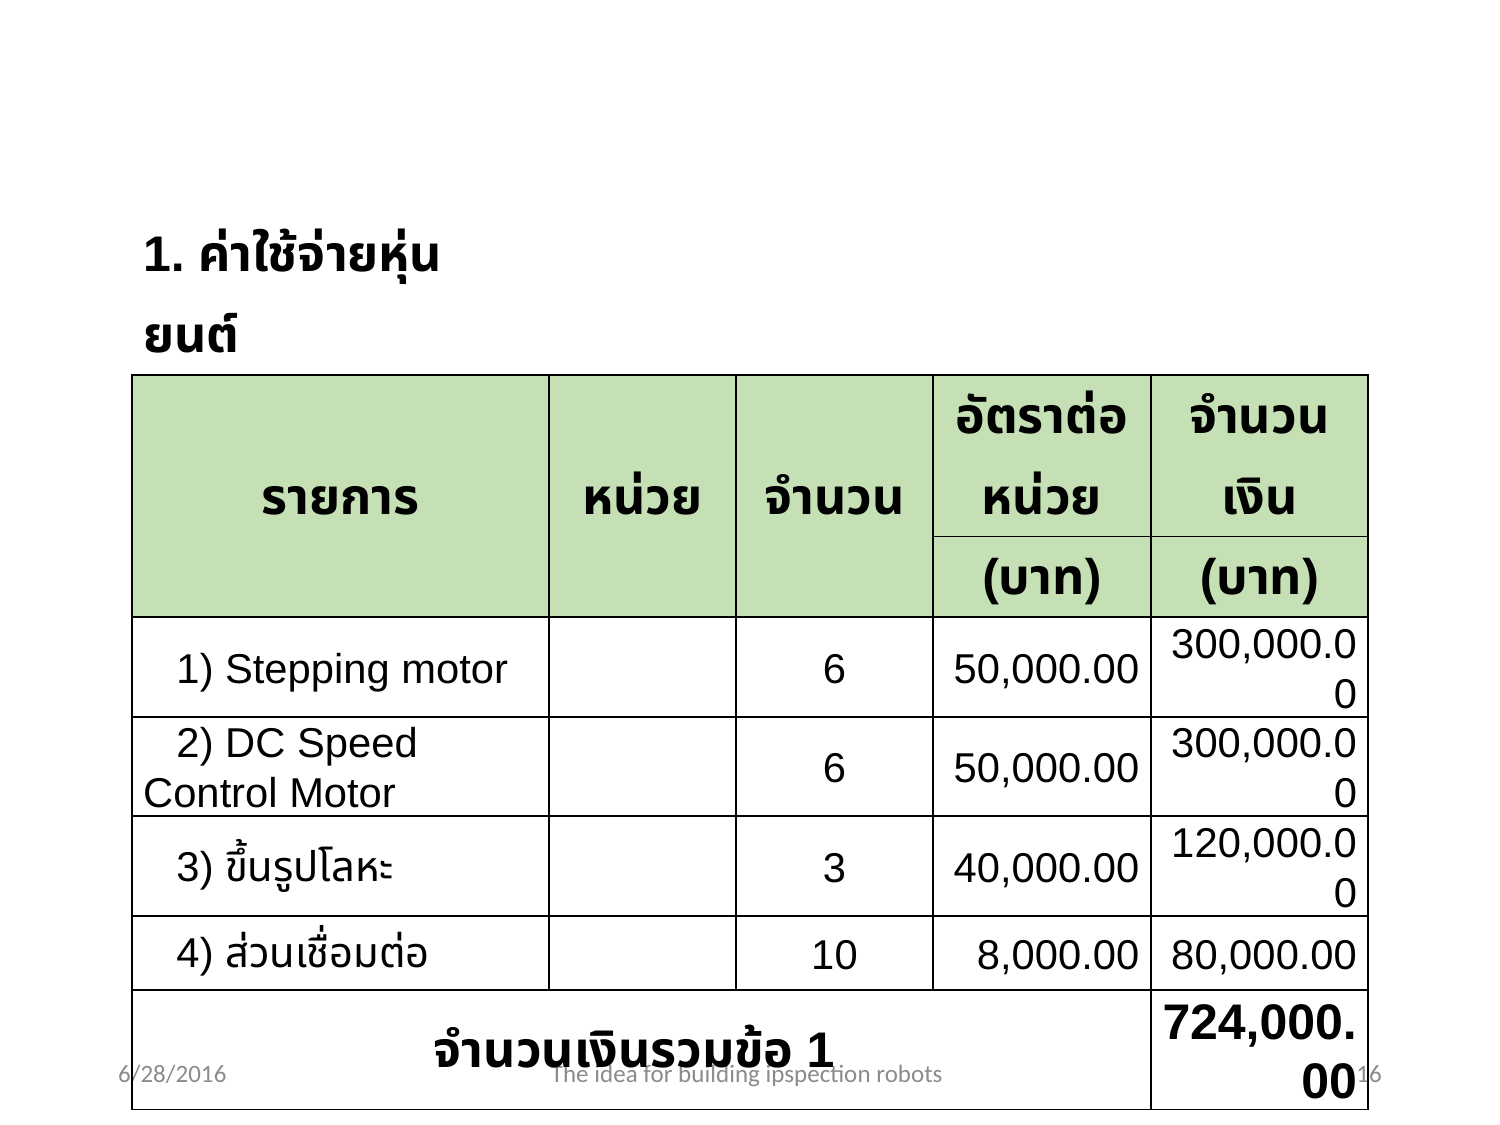

| 1. ค่าใช้จ่ายหุ่นยนต์ |  |  |  |  |
| --- | --- | --- | --- | --- |
| รายการ | หน่วย | จำนวน | อัตราต่อหน่วย | จำนวนเงิน |
|  |  |  | (บาท) | (บาท) |
| 1) Stepping motor |  | 6 | 50,000.00 | 300,000.00 |
| 2) DC Speed Control Motor |  | 6 | 50,000.00 | 300,000.00 |
| 3) ขึ้นรูปโลหะ |  | 3 | 40,000.00 | 120,000.00 |
| 4) ส่วนเชื่อมต่อ |  | 10 | 8,000.00 | 80,000.00 |
| จำนวนเงินรวมข้อ 1 |  |  |  | 724,000.00 |
6/28/2016
The idea for building ipspection robots
16